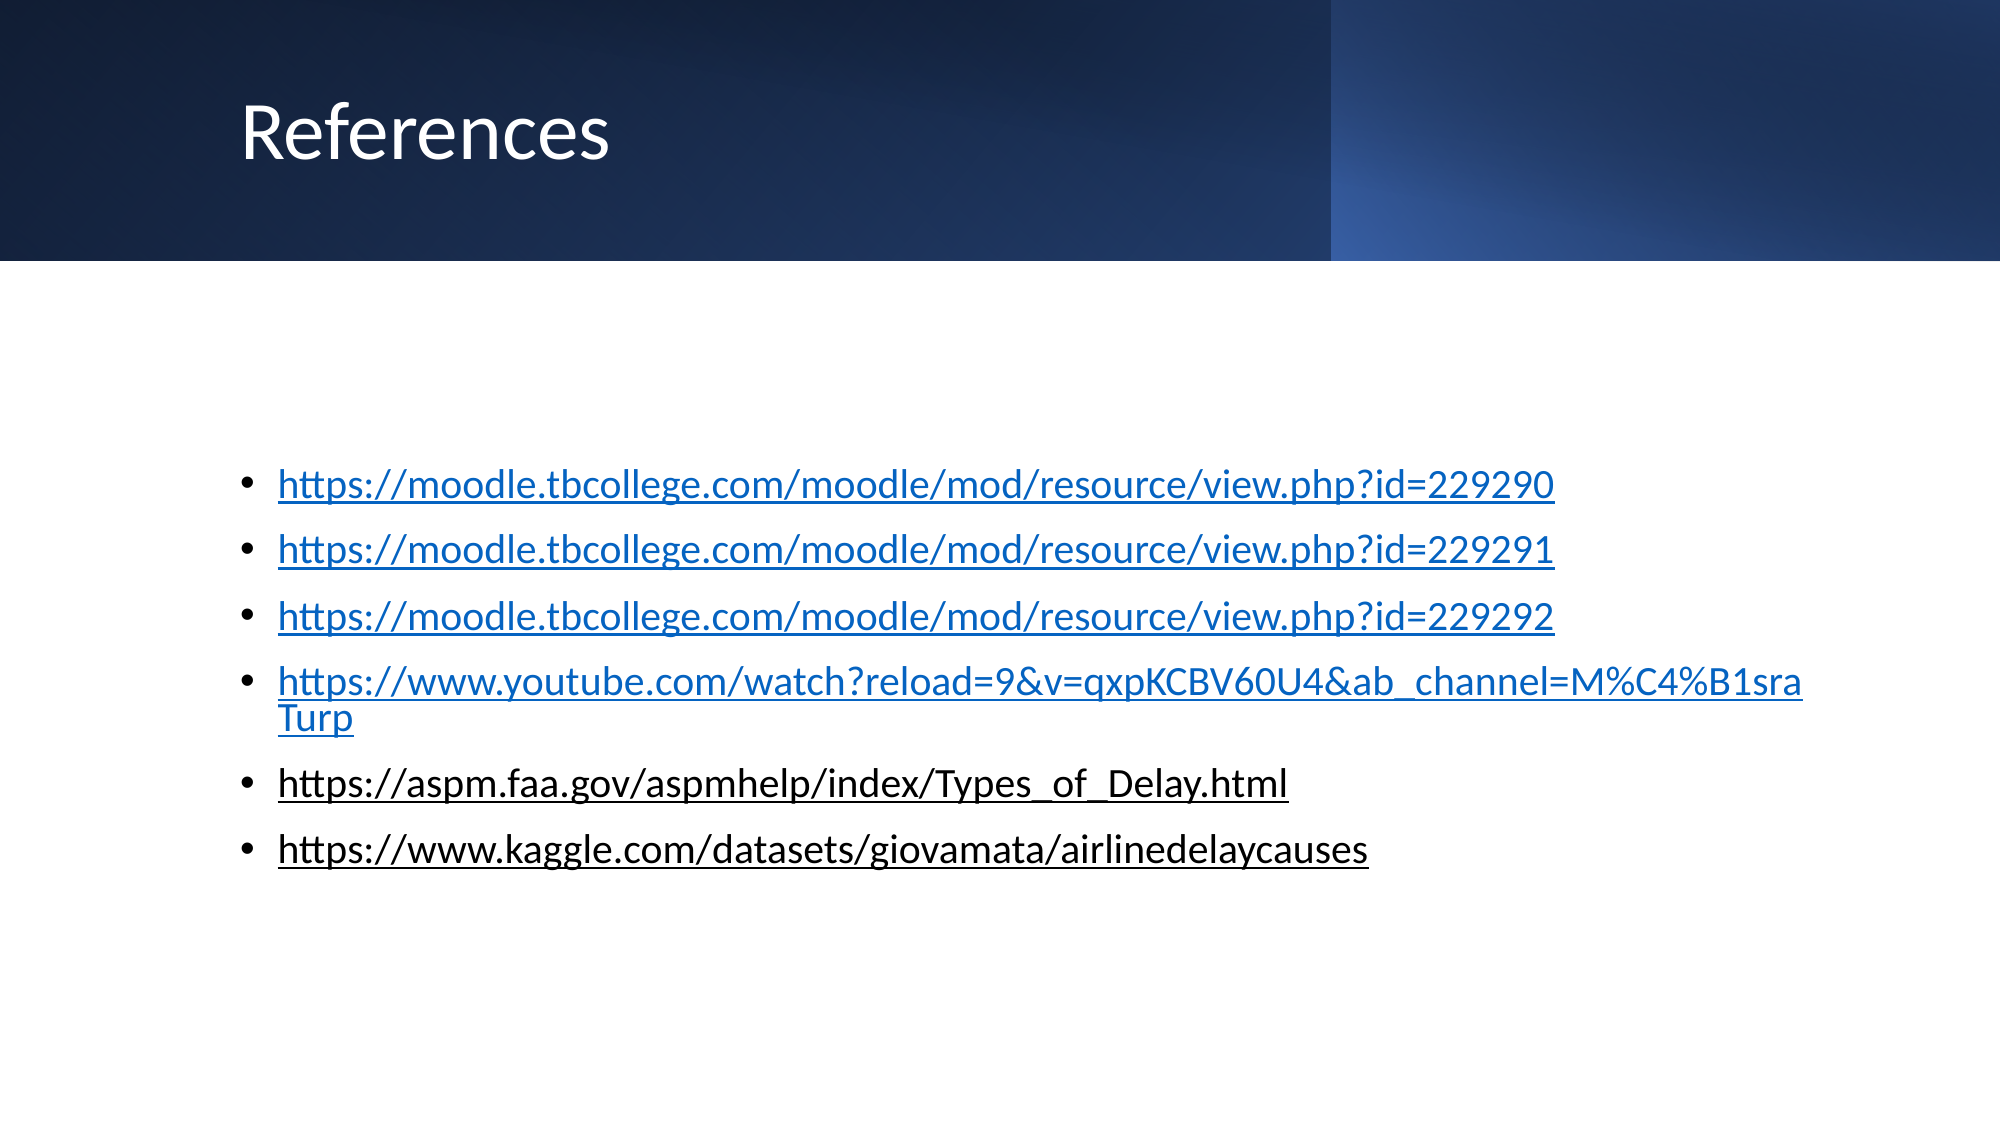

# References
https://moodle.tbcollege.com/moodle/mod/resource/view.php?id=229290
https://moodle.tbcollege.com/moodle/mod/resource/view.php?id=229291
https://moodle.tbcollege.com/moodle/mod/resource/view.php?id=229292
https://www.youtube.com/watch?reload=9&v=qxpKCBV60U4&ab_channel=M%C4%B1sraTurp
https://aspm.faa.gov/aspmhelp/index/Types_of_Delay.html
https://www.kaggle.com/datasets/giovamata/airlinedelaycauses

35